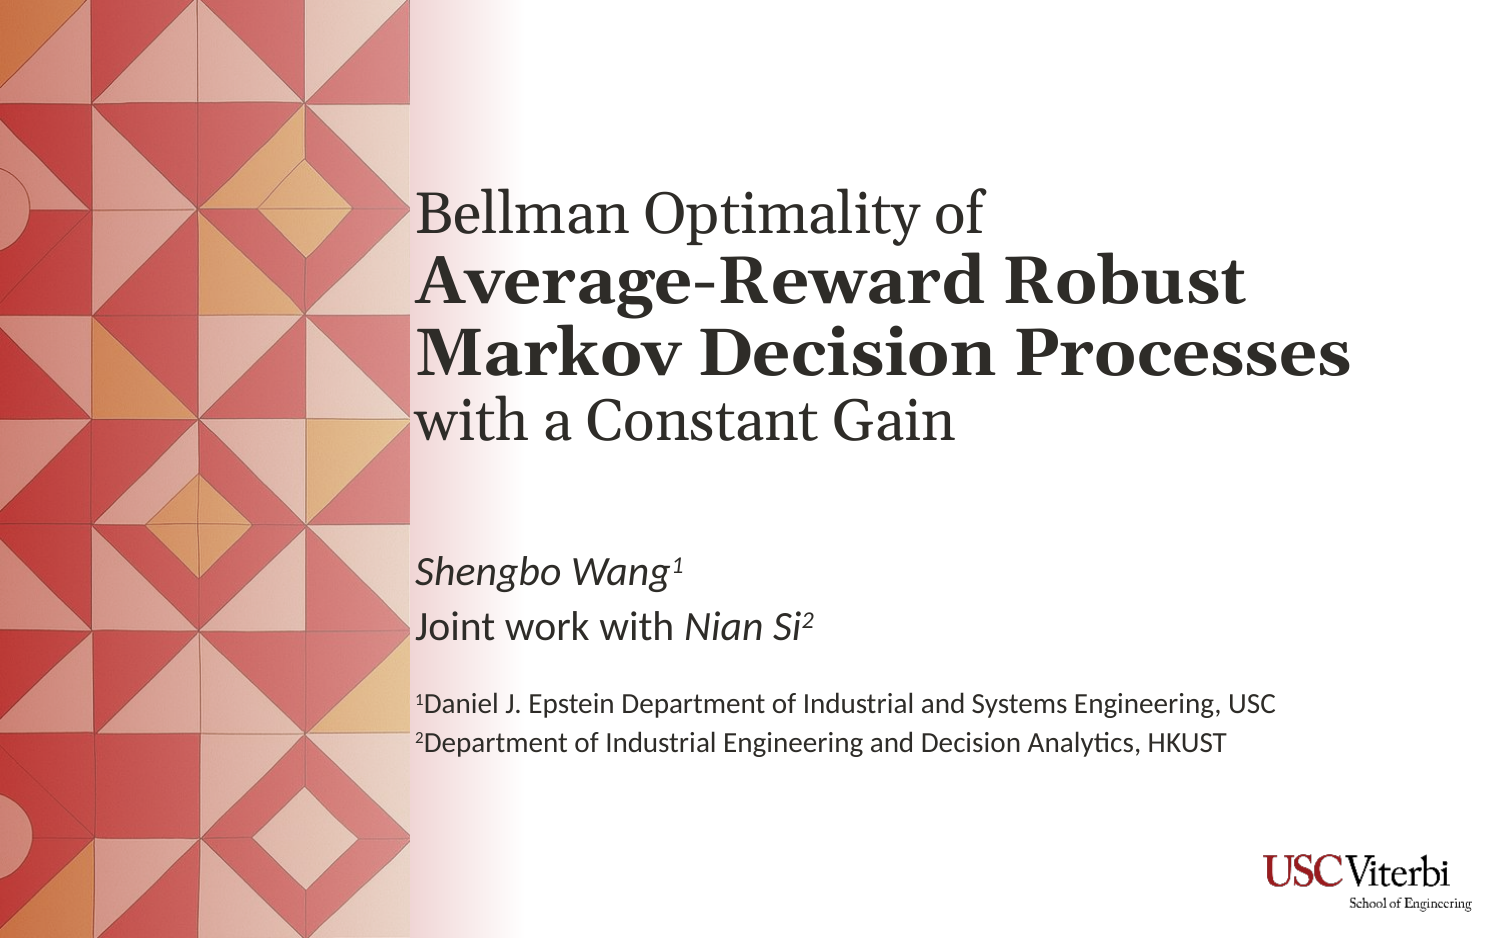

# Bellman Optimality of Average-Reward Robust Markov Decision Processes with a Constant Gain
Shengbo Wang1
Joint work with Nian Si2

1Daniel J. Epstein Department of Industrial and Systems Engineering, USC
2Department of Industrial Engineering and Decision Analytics, HKUST